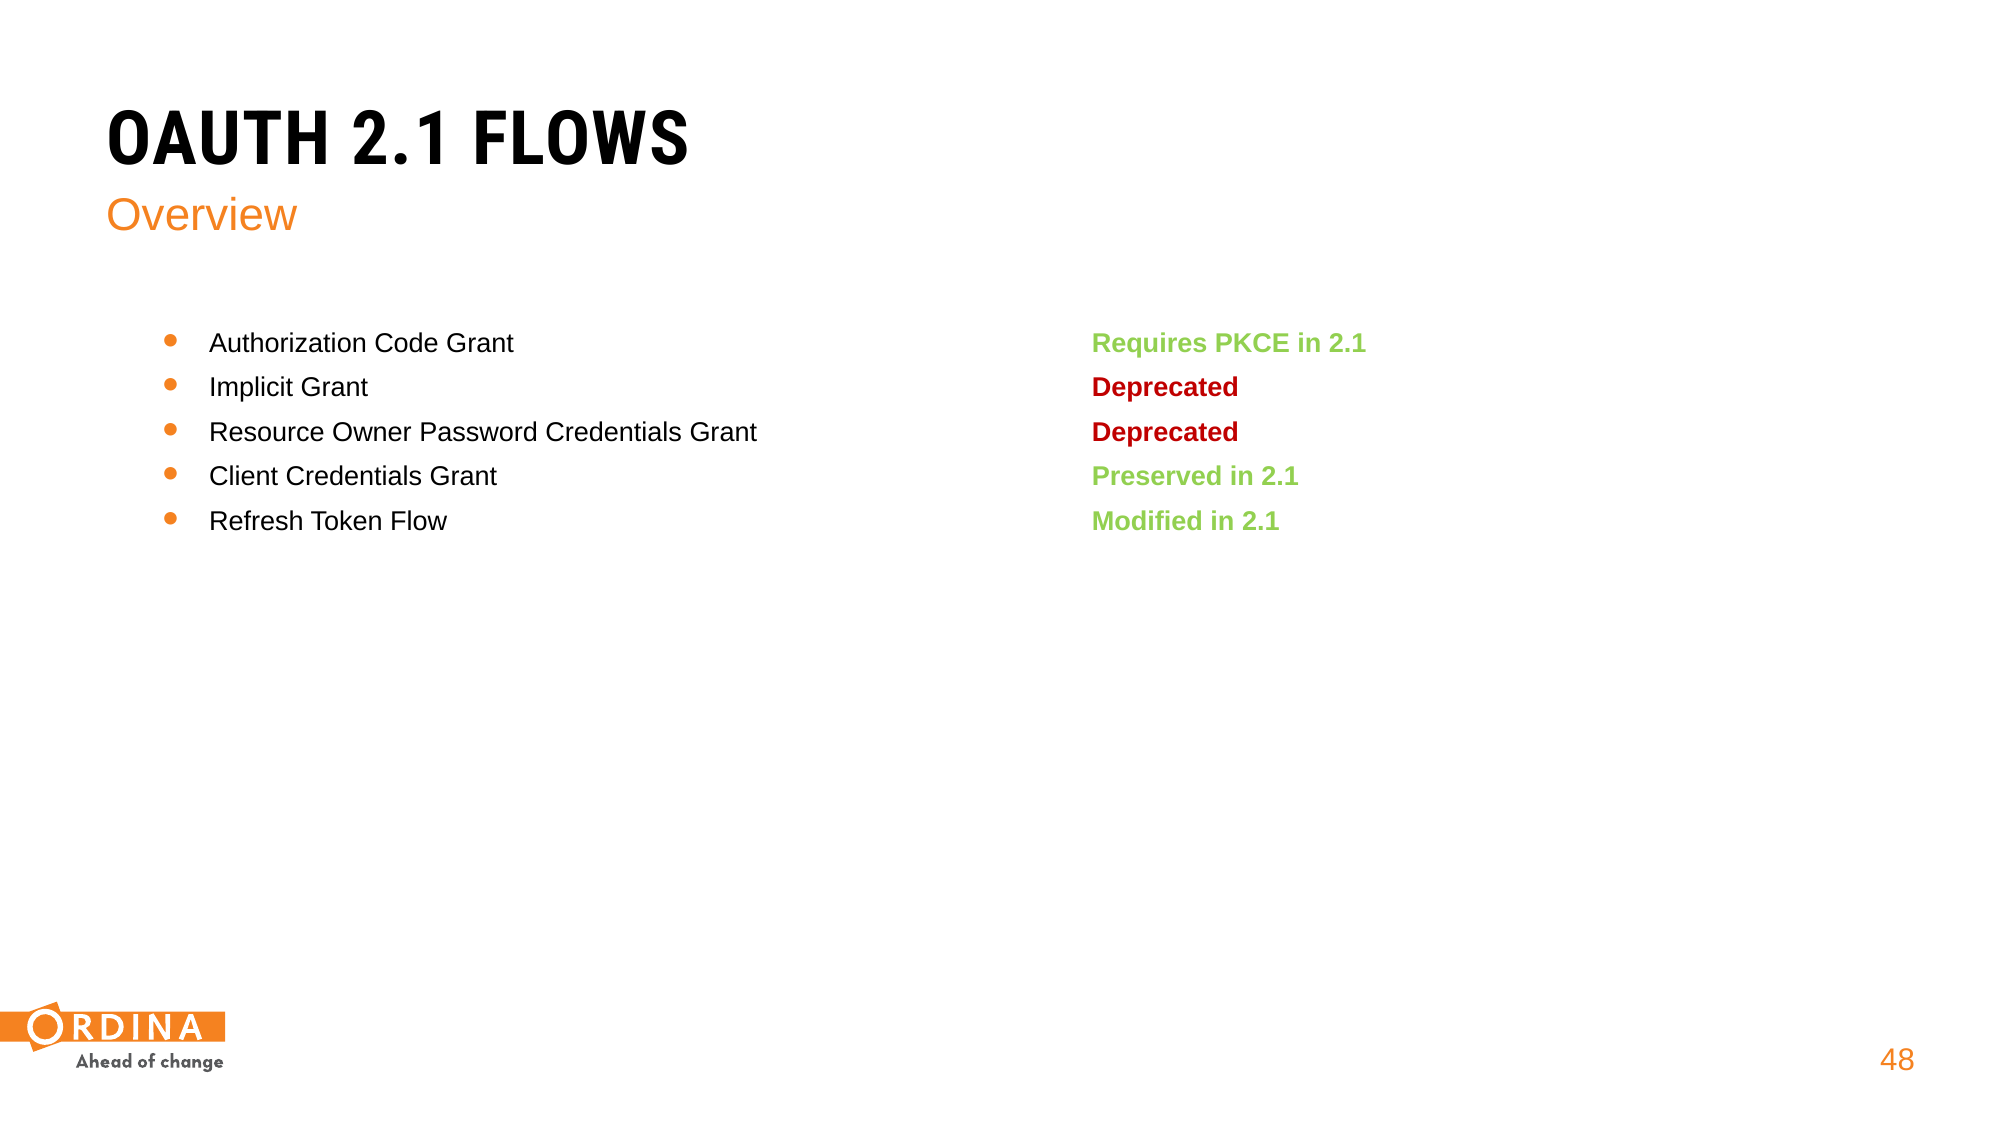

# Oauth 2.1 FLOWS
Overview
Authorization Code Grant
Implicit Grant
Resource Owner Password Credentials Grant
Client Credentials Grant
Refresh Token Flow
Requires PKCE in 2.1
Deprecated
Deprecated
Preserved in 2.1
Modified in 2.1
 48